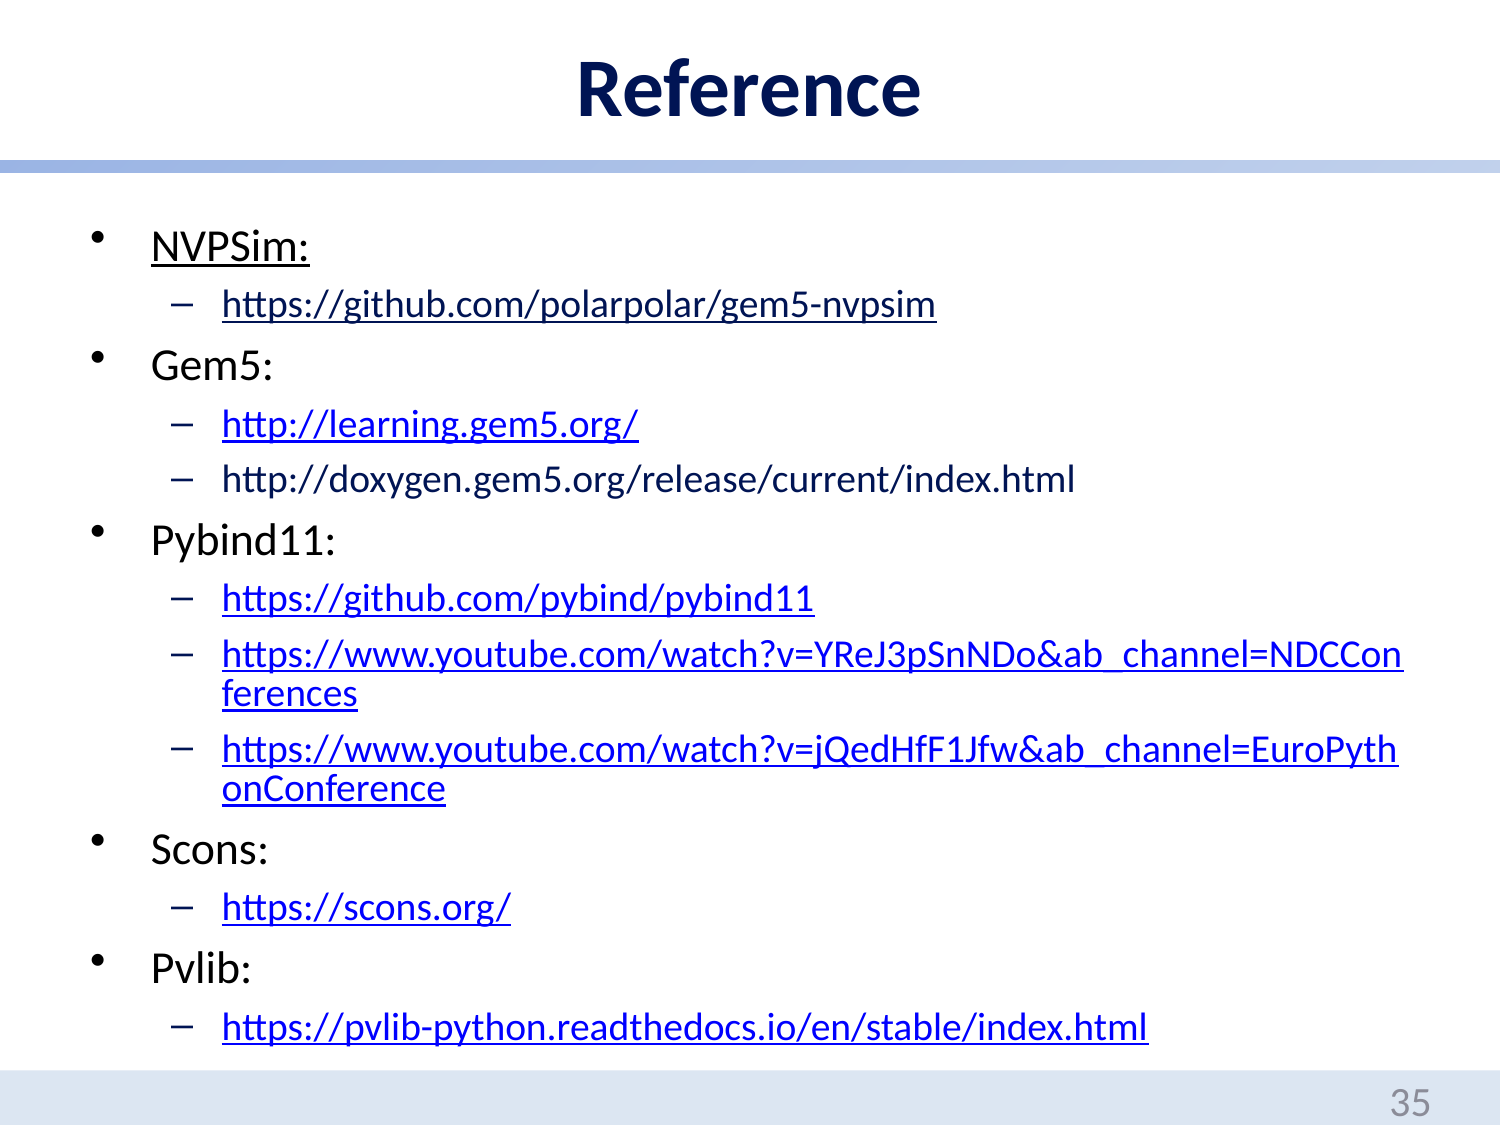

# Reference
NVPSim:
https://github.com/polarpolar/gem5-nvpsim
Gem5:
http://learning.gem5.org/
http://doxygen.gem5.org/release/current/index.html
Pybind11:
https://github.com/pybind/pybind11
https://www.youtube.com/watch?v=YReJ3pSnNDo&ab_channel=NDCConferences
https://www.youtube.com/watch?v=jQedHfF1Jfw&ab_channel=EuroPythonConference
Scons:
https://scons.org/
Pvlib:
https://pvlib-python.readthedocs.io/en/stable/index.html

35